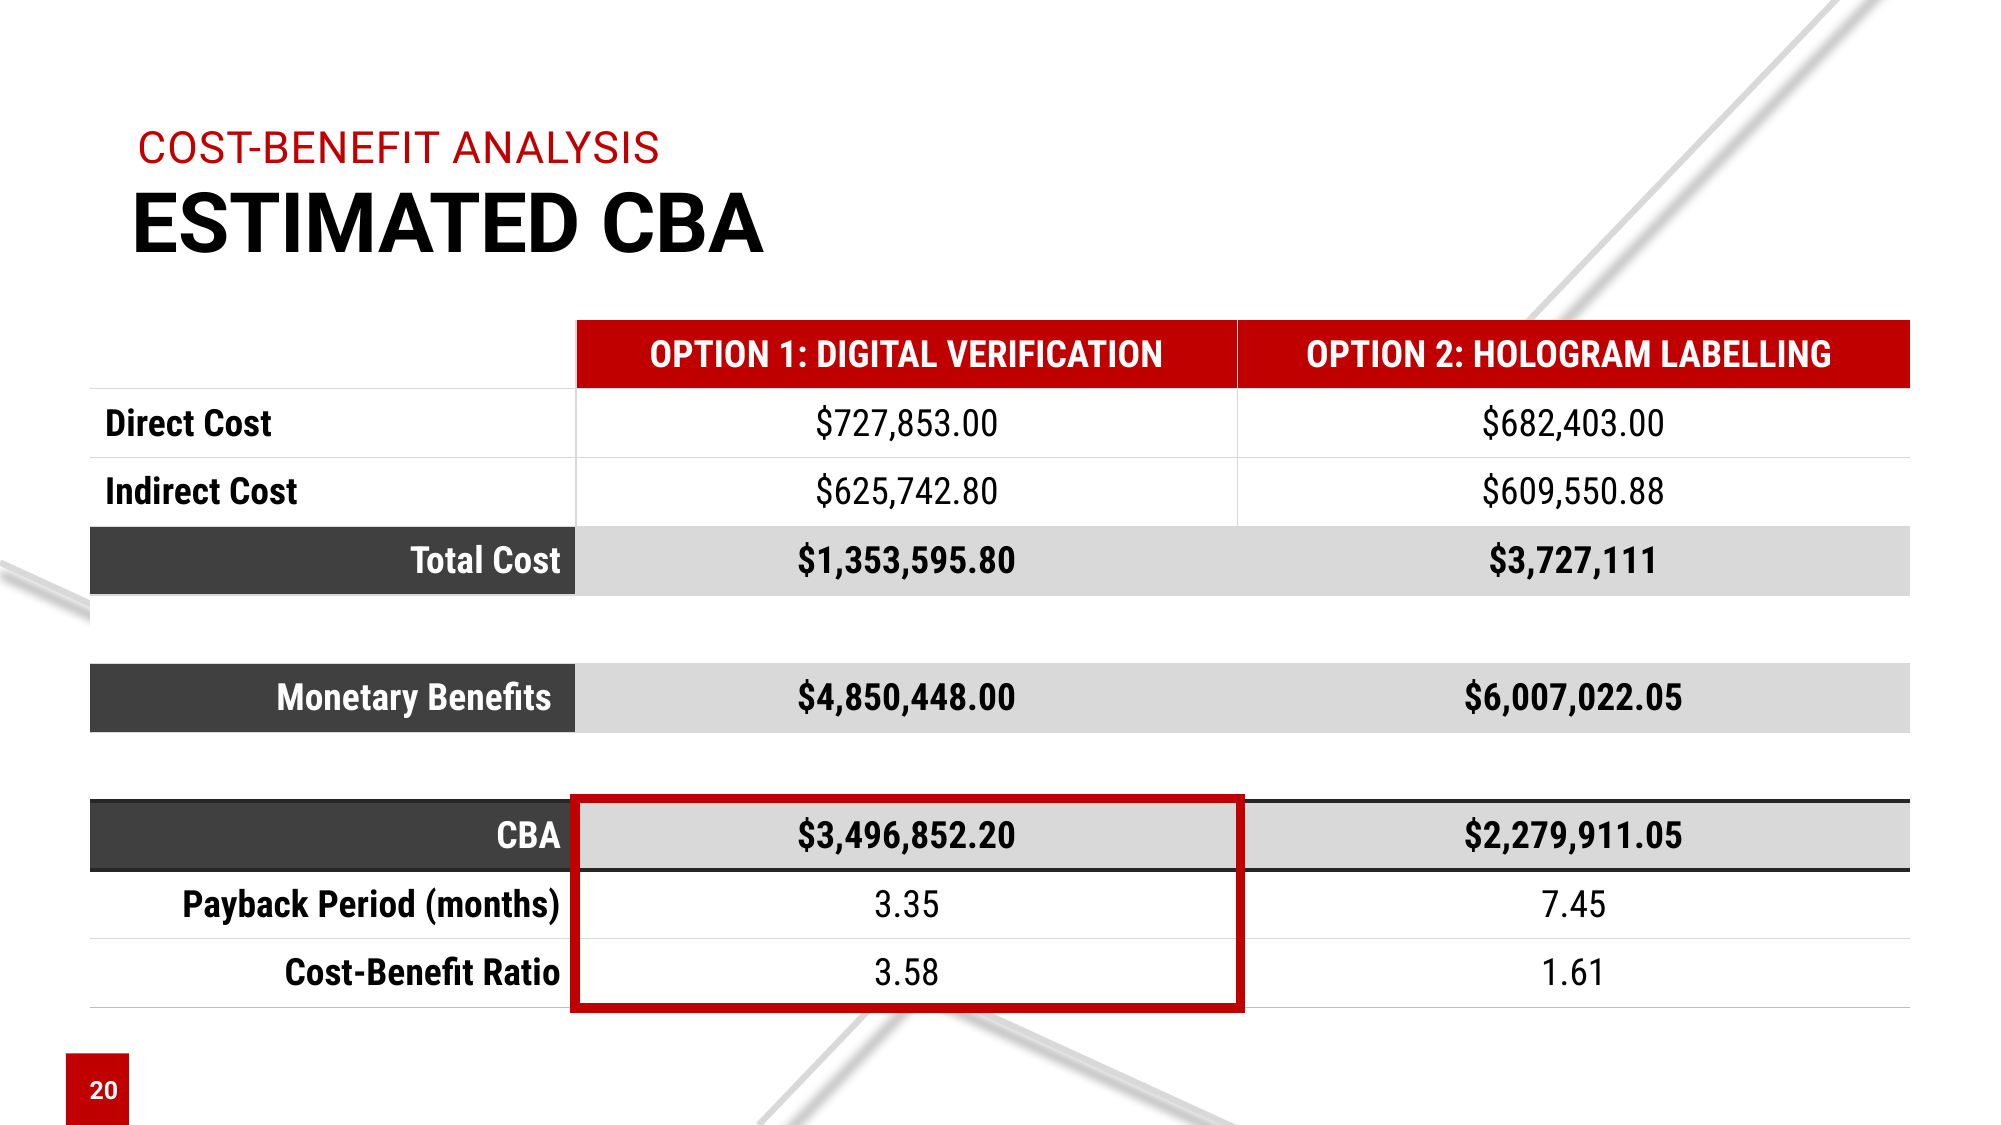

COST-BENEFIT ANALYSIS
ESTIMATED CBA
|  | OPTION 1: DIGITAL VERIFICATION | OPTION 2: HOLOGRAM LABELLING |
| --- | --- | --- |
| Direct Cost | $727,853.00 | $682,403.00 |
| Indirect Cost | $625,742.80 | $609,550.88 |
| Total Cost | $1,353,595.80 | $3,727,111 |
|  |  |  |
| Monetary Benefits | $4,850,448.00 | $6,007,022.05 |
|  |  |  |
| CBA | $3,496,852.20 | $2,279,911.05 |
| Payback Period (months) | 3.35 | 7.45 |
| Cost-Benefit Ratio | 3.58 | 1.61 |

21
20